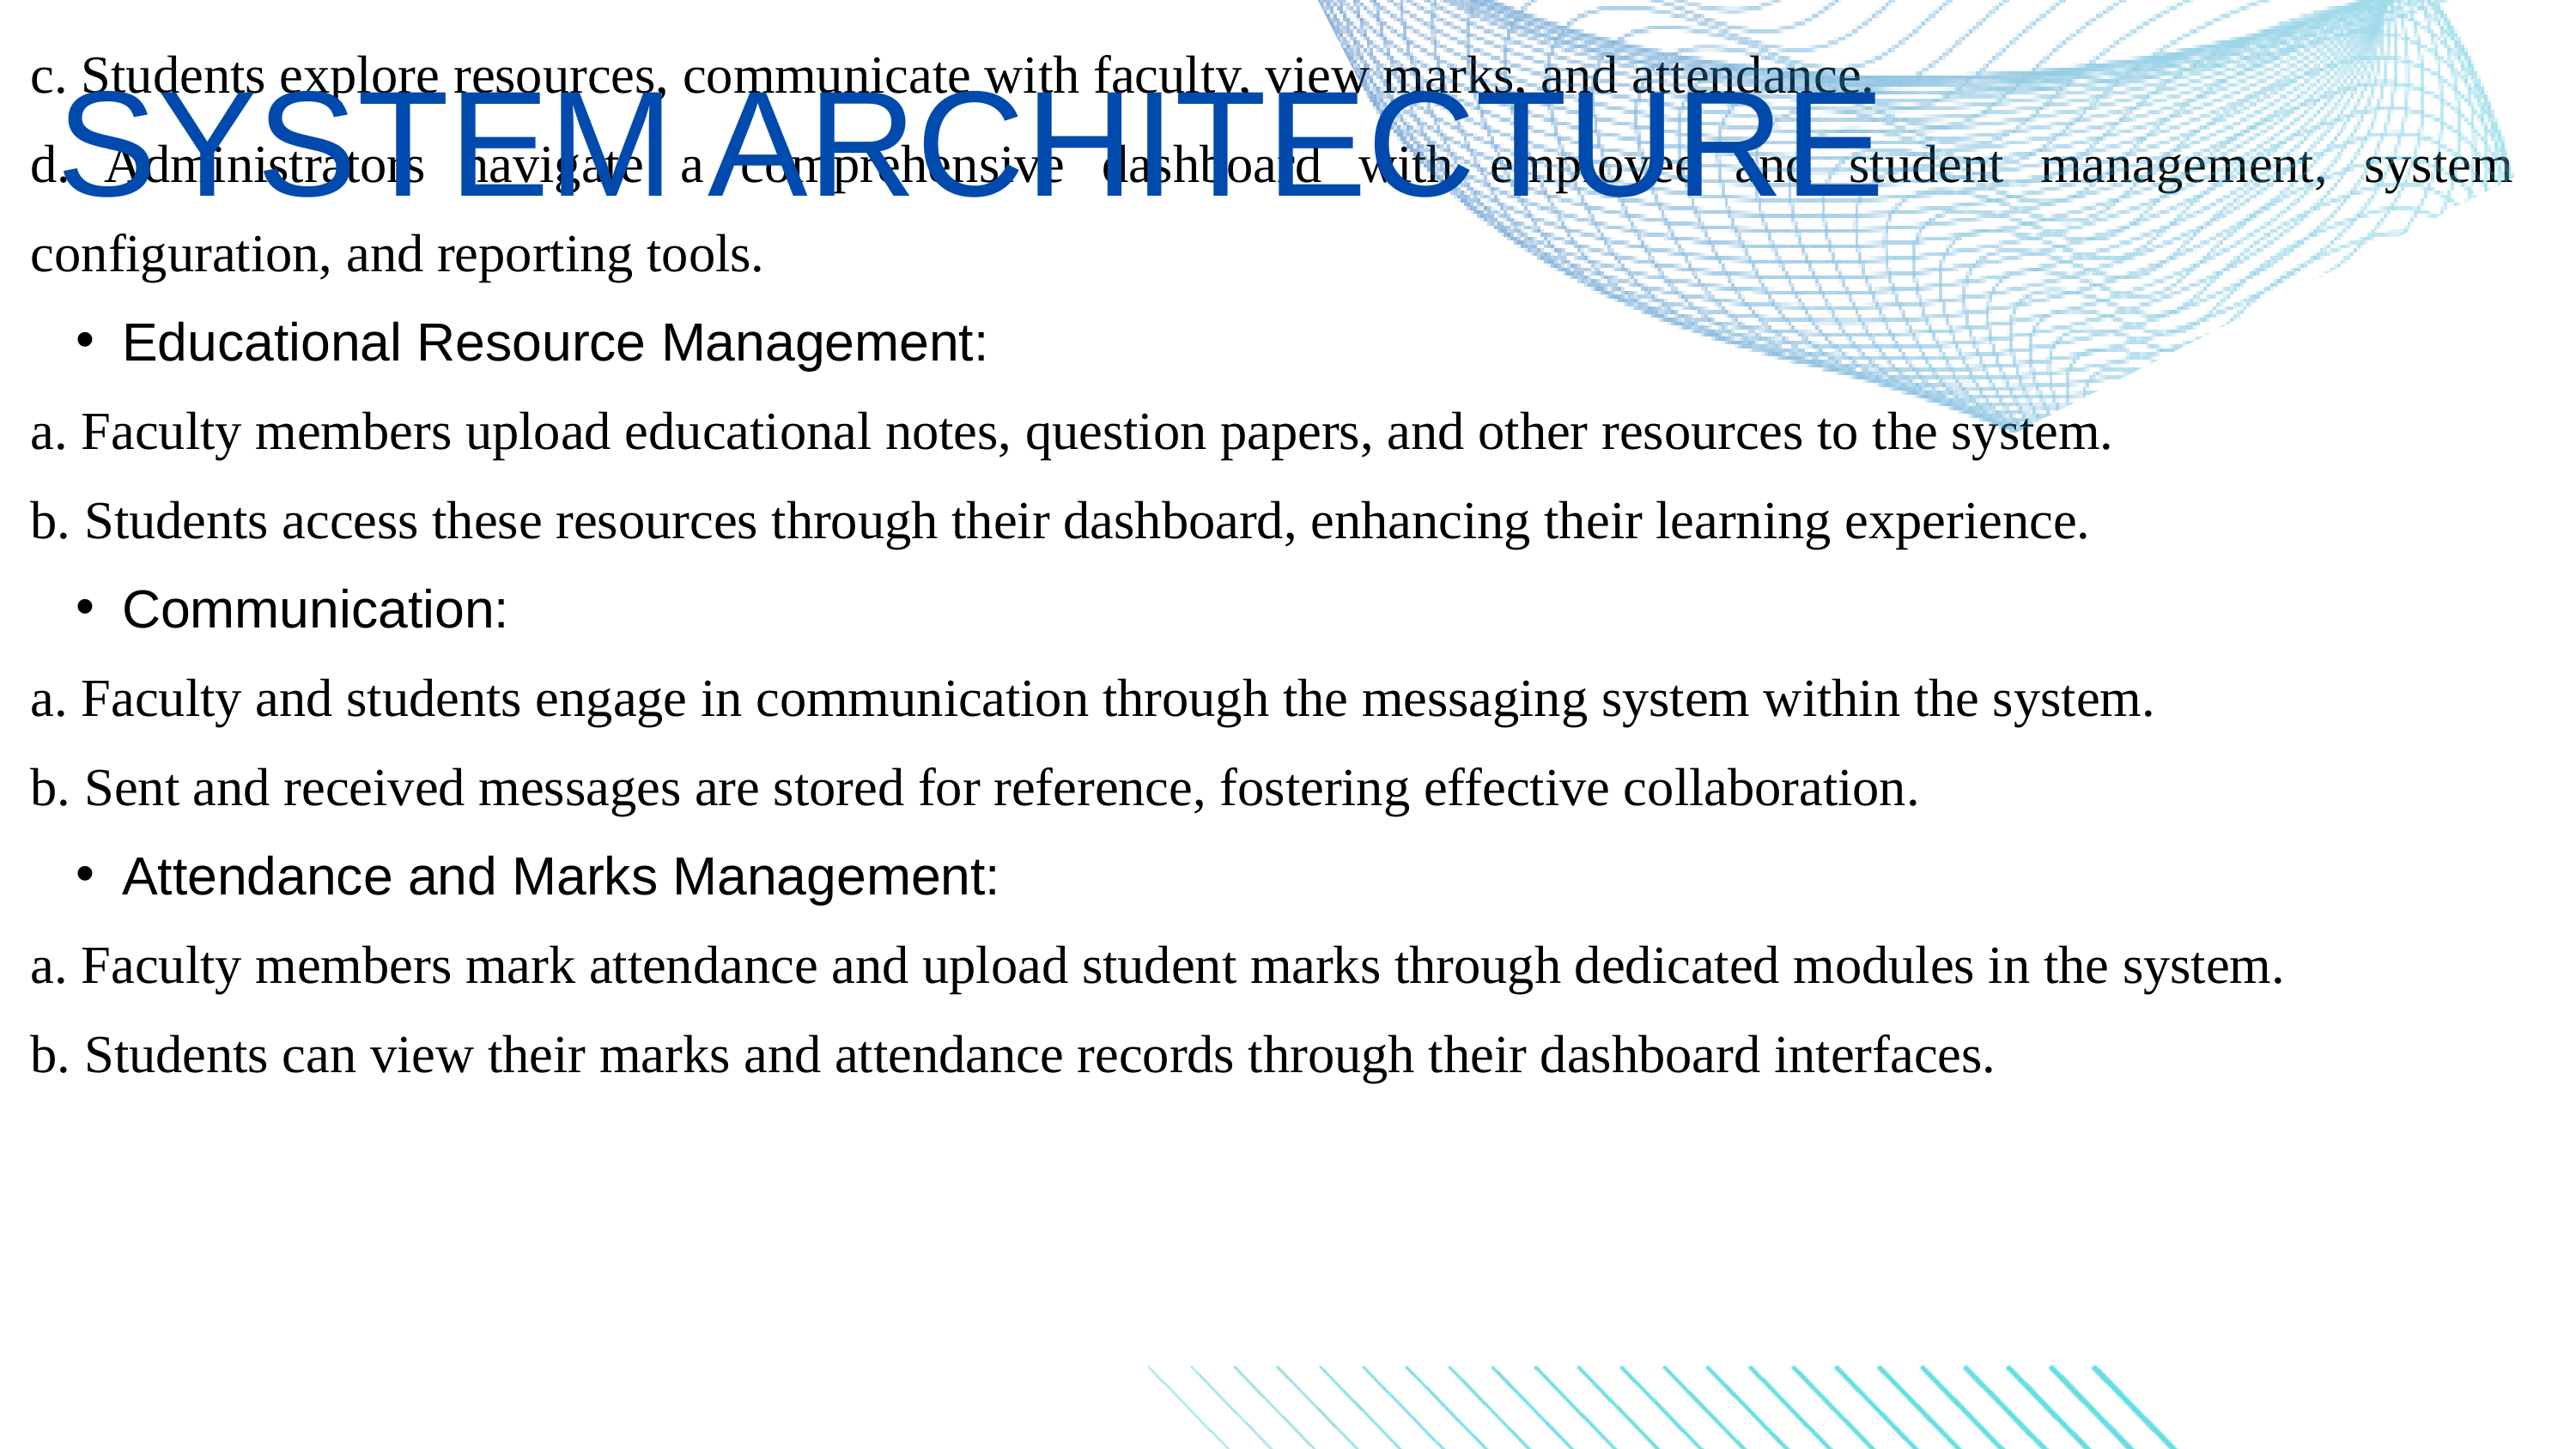

c. Students explore resources, communicate with faculty, view marks, and attendance.
d. Administrators navigate a comprehensive dashboard with employee and student management, system configuration, and reporting tools.
Educational Resource Management:
a. Faculty members upload educational notes, question papers, and other resources to the system.
b. Students access these resources through their dashboard, enhancing their learning experience.
Communication:
a. Faculty and students engage in communication through the messaging system within the system.
b. Sent and received messages are stored for reference, fostering effective collaboration.
Attendance and Marks Management:
a. Faculty members mark attendance and upload student marks through dedicated modules in the system.
b. Students can view their marks and attendance records through their dashboard interfaces.

SYSTEM ARCHITECTURE